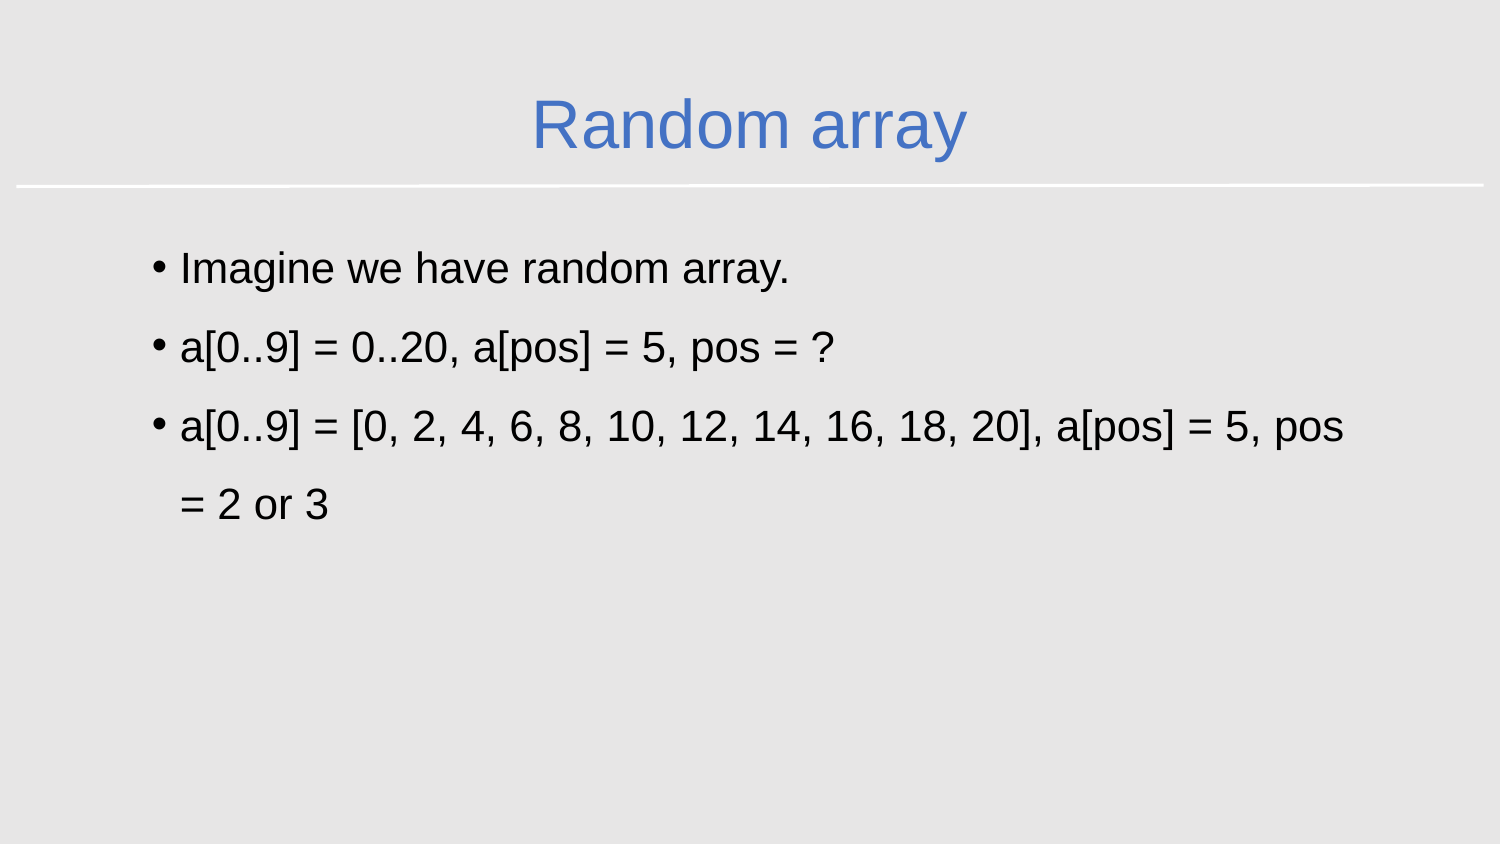

# Random array
Imagine we have random array.
a[0..9] = 0..20, a[pos] = 5, pos = ?
a[0..9] = [0, 2, 4, 6, 8, 10, 12, 14, 16, 18, 20], a[pos] = 5, pos = 2 or 3